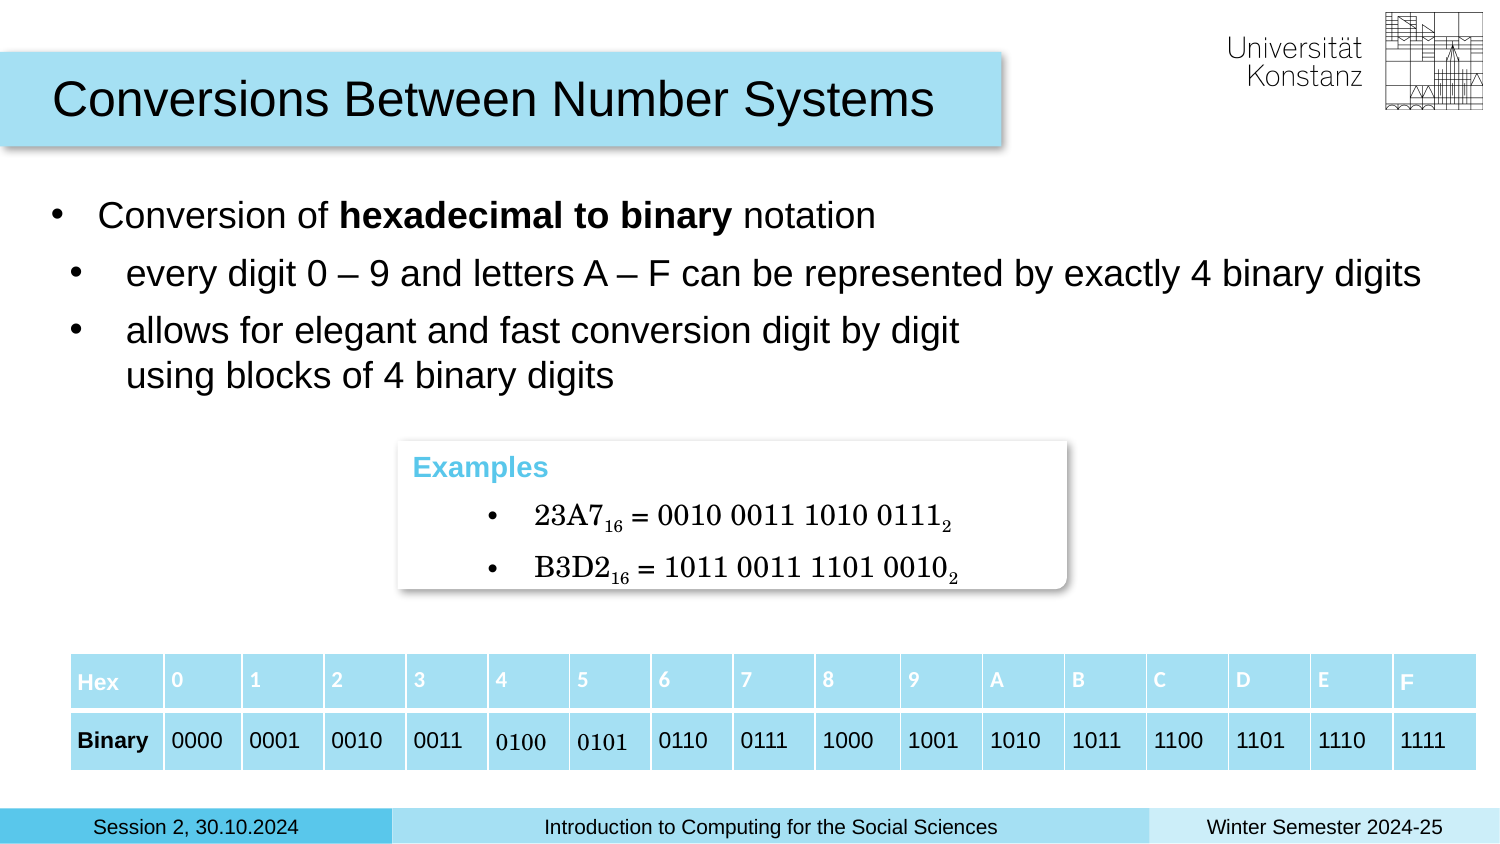

Conversions Between Number Systems
Conversion of hexadecimal to binary notation
every digit 0 – 9 and letters A – F can be represented by exactly 4 binary digits
allows for elegant and fast conversion digit by digit
using blocks of 4 binary digits

Examples
23A716 = 0010 0011 1010 01112
B3D216 = 1011 0011 1101 00102
| Hex | 0 | 1 | 2 | 3 | 4 | 5 | 6 | 7 | 8 | 9 | A | B | C | D | E | F |
| --- | --- | --- | --- | --- | --- | --- | --- | --- | --- | --- | --- | --- | --- | --- | --- | --- |
| Binary | 0000 | 0001 | 0010 | 0011 | 0100 | 0101 | 0110 | 0111 | 1000 | 1001 | 1010 | 1011 | 1100 | 1101 | 1110 | 1111 |